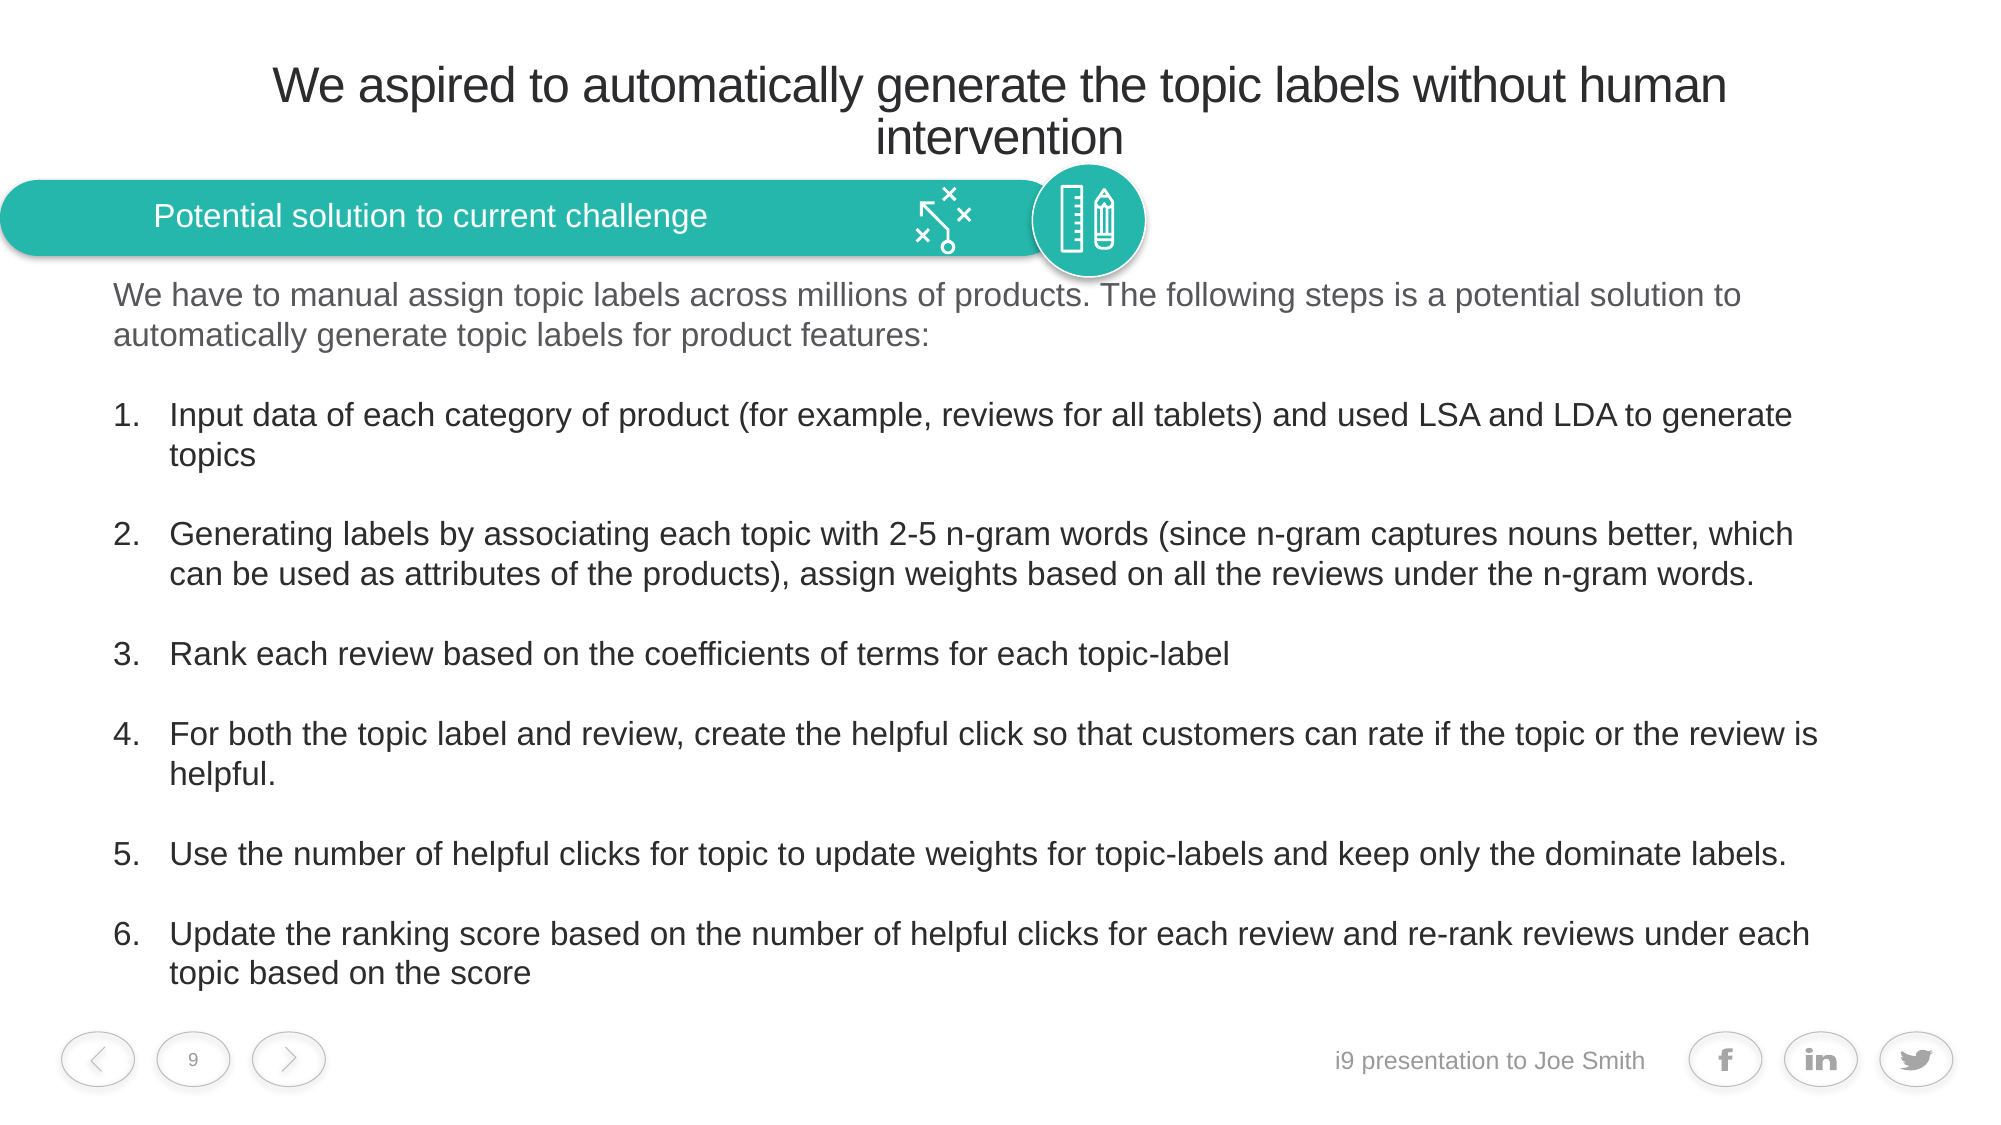

# We aspired to automatically generate the topic labels without human intervention

Potential solution to current challenge
We have to manual assign topic labels across millions of products. The following steps is a potential solution to automatically generate topic labels for product features:

Input data of each category of product (for example, reviews for all tablets) and used LSA and LDA to generate topics

Generating labels by associating each topic with 2-5 n-gram words (since n-gram captures nouns better, which can be used as attributes of the products), assign weights based on all the reviews under the n-gram words.

Rank each review based on the coefficients of terms for each topic-label

For both the topic label and review, create the helpful click so that customers can rate if the topic or the review is helpful.

Use the number of helpful clicks for topic to update weights for topic-labels and keep only the dominate labels.

Update the ranking score based on the number of helpful clicks for each review and re-rank reviews under each topic based on the score